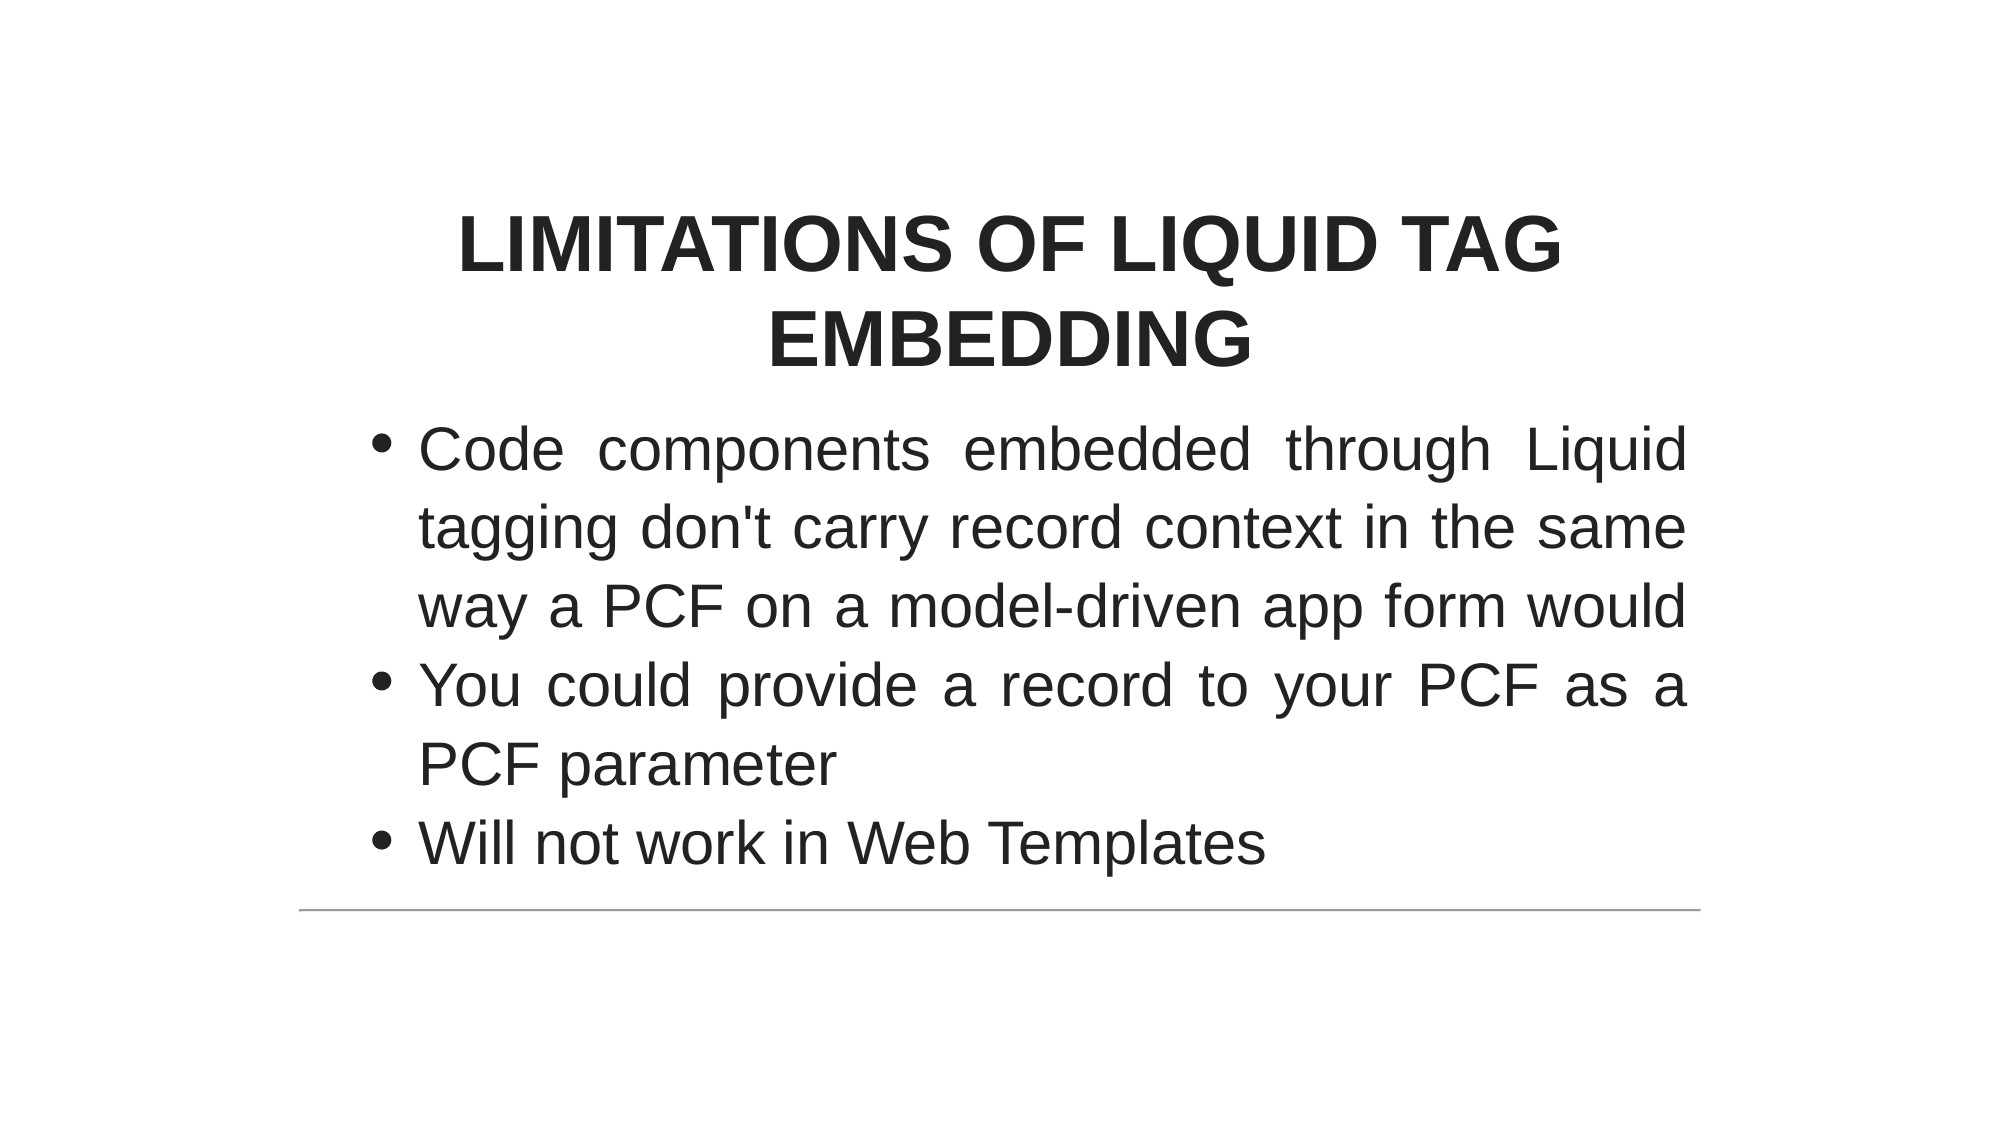

LIMITATIONS OF LIQUID TAG EMBEDDING
Code components embedded through Liquid tagging don't carry record context in the same way a PCF on a model-driven app form would You could provide a record to your PCF as a PCF parameter
Will not work in Web Templates